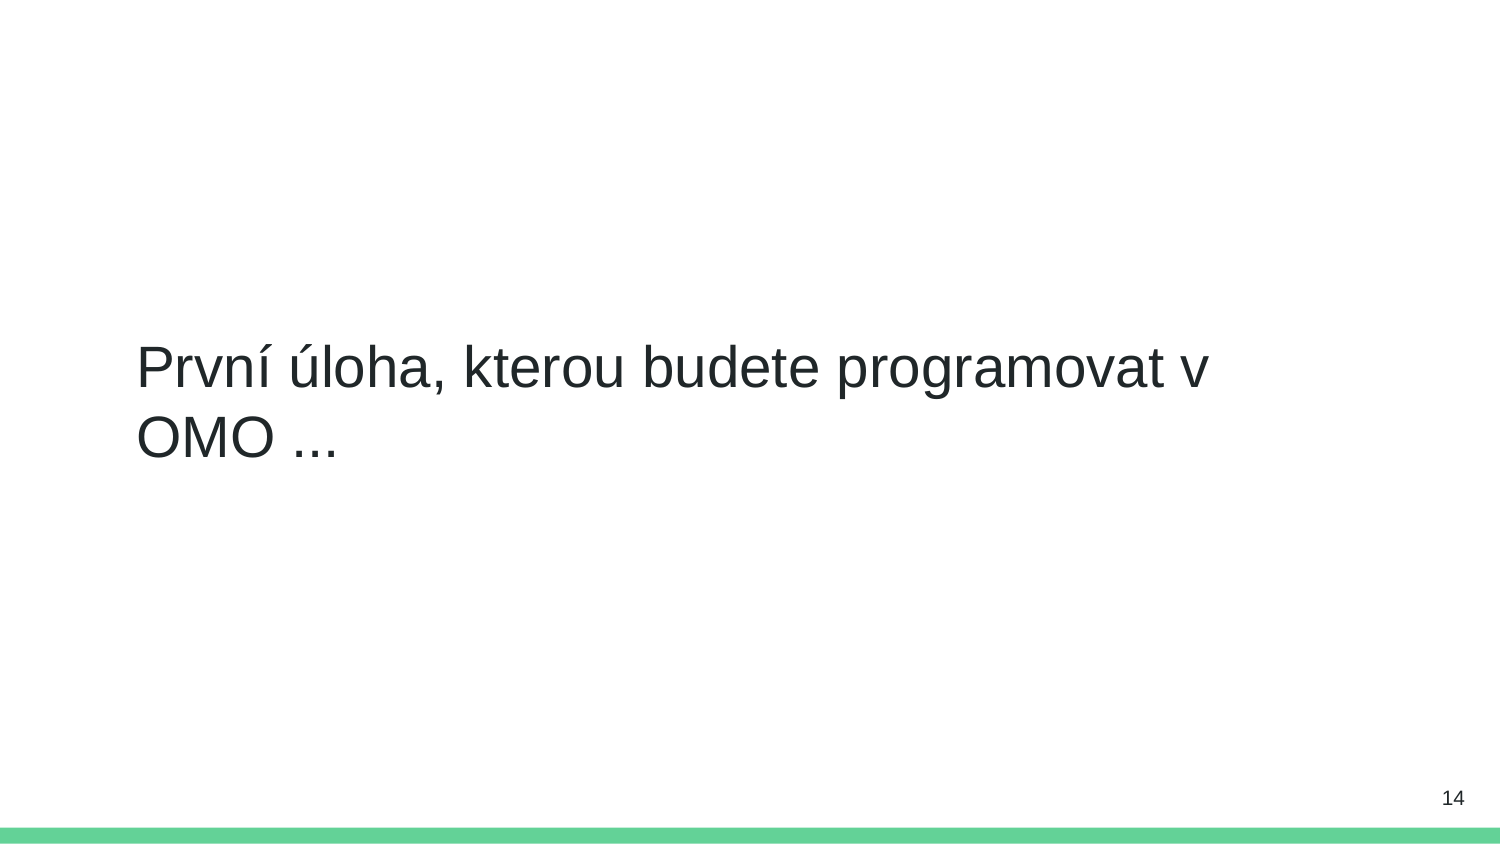

# První úloha, kterou budete programovat v OMO ...
14